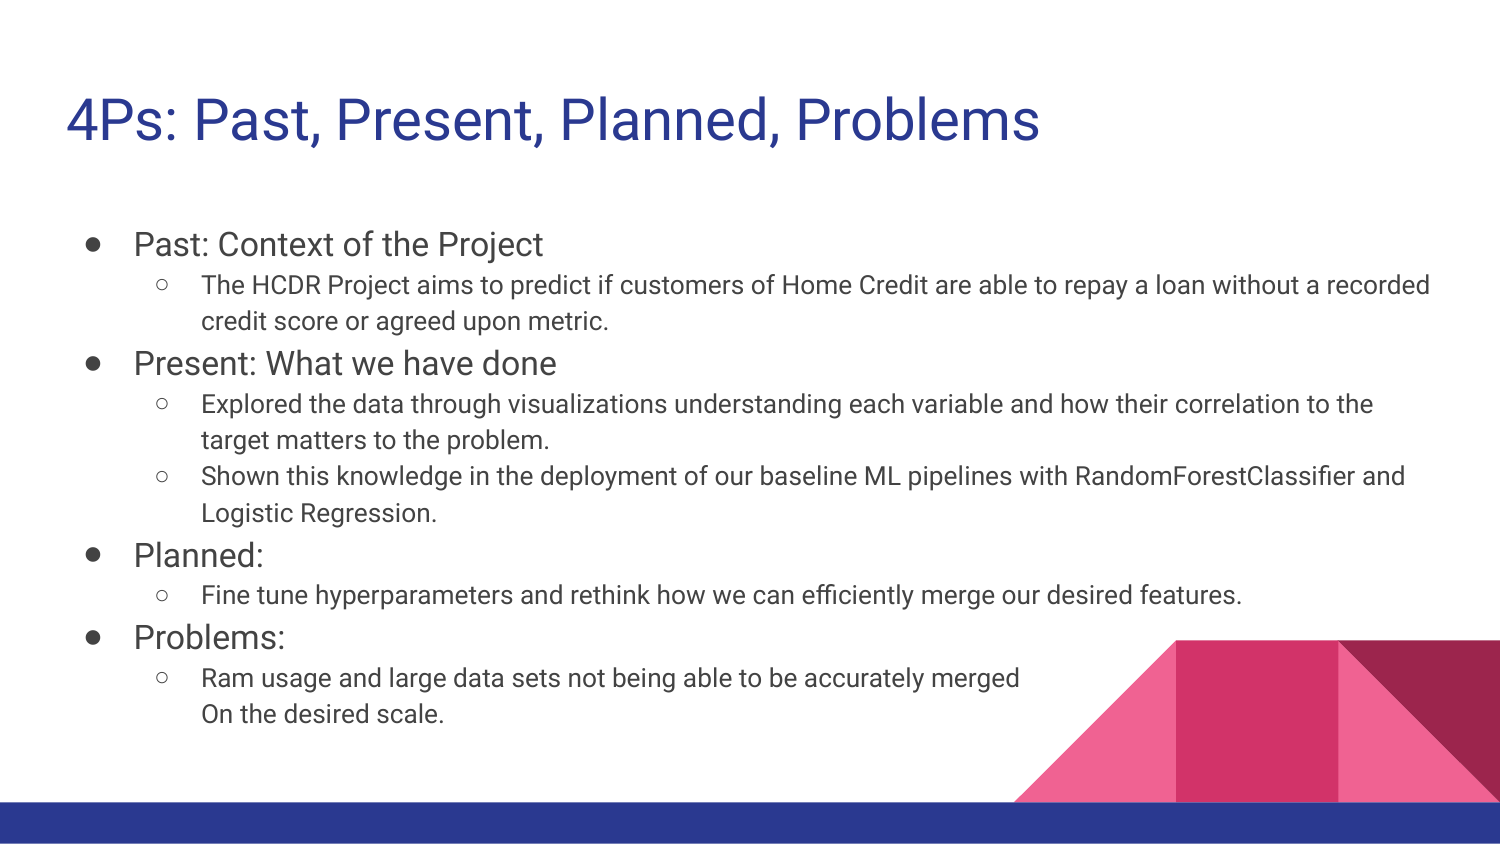

# 4Ps: Past, Present, Planned, Problems
Past: Context of the Project
The HCDR Project aims to predict if customers of Home Credit are able to repay a loan without a recorded credit score or agreed upon metric.
Present: What we have done
Explored the data through visualizations understanding each variable and how their correlation to the target matters to the problem.
Shown this knowledge in the deployment of our baseline ML pipelines with RandomForestClassifier and Logistic Regression.
Planned:
Fine tune hyperparameters and rethink how we can efficiently merge our desired features.
Problems:
Ram usage and large data sets not being able to be accurately merged
On the desired scale.